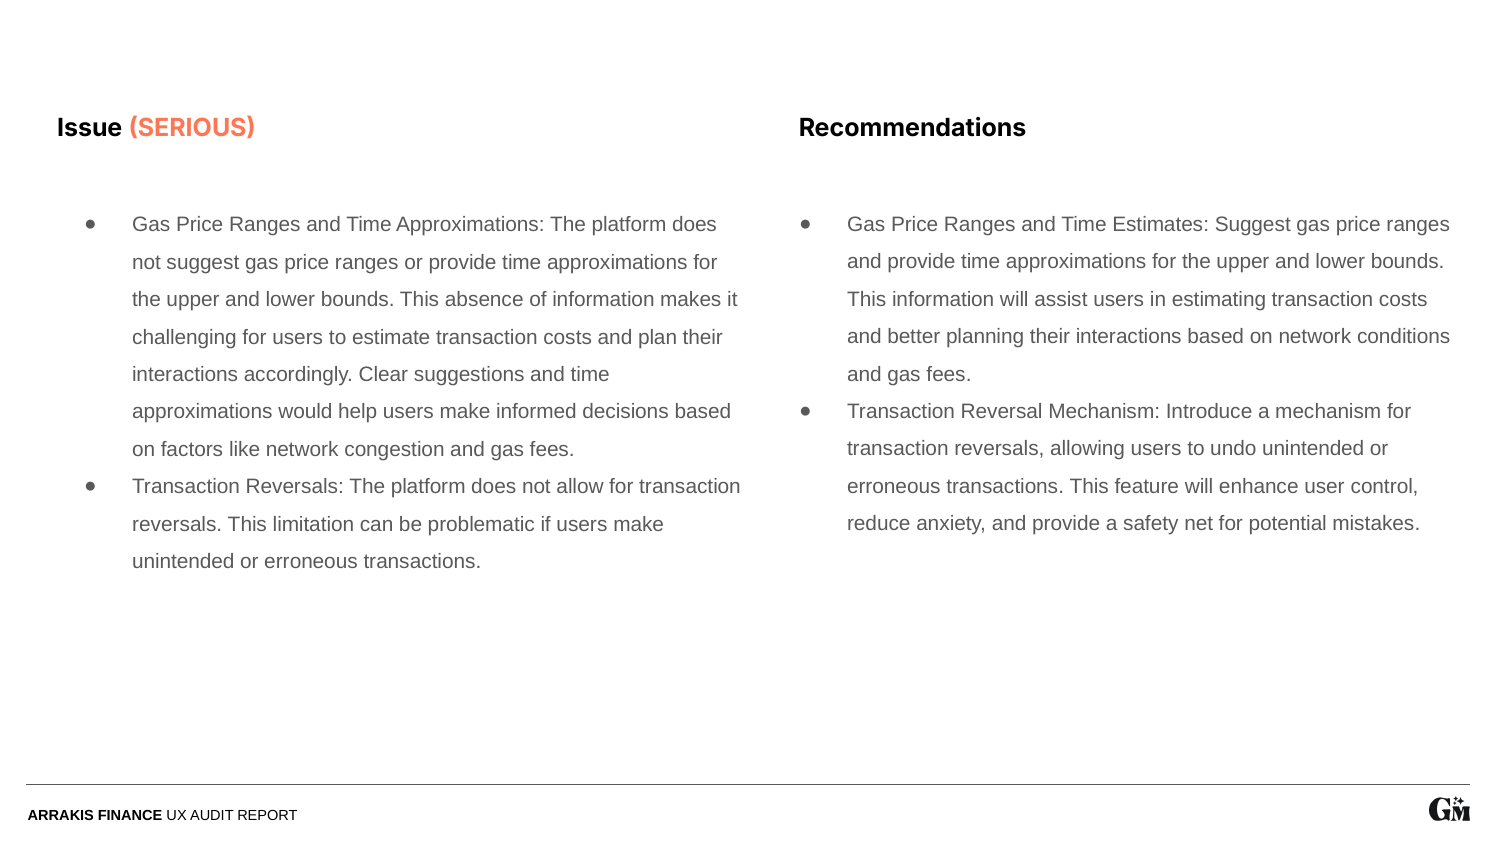

Recommendations
Issue (SERIOUS)
Gas Price Ranges and Time Estimates: Suggest gas price ranges and provide time approximations for the upper and lower bounds. This information will assist users in estimating transaction costs and better planning their interactions based on network conditions and gas fees.
Transaction Reversal Mechanism: Introduce a mechanism for transaction reversals, allowing users to undo unintended or erroneous transactions. This feature will enhance user control, reduce anxiety, and provide a safety net for potential mistakes.
Gas Price Ranges and Time Approximations: The platform does not suggest gas price ranges or provide time approximations for the upper and lower bounds. This absence of information makes it challenging for users to estimate transaction costs and plan their interactions accordingly. Clear suggestions and time approximations would help users make informed decisions based on factors like network congestion and gas fees.
Transaction Reversals: The platform does not allow for transaction reversals. This limitation can be problematic if users make unintended or erroneous transactions.